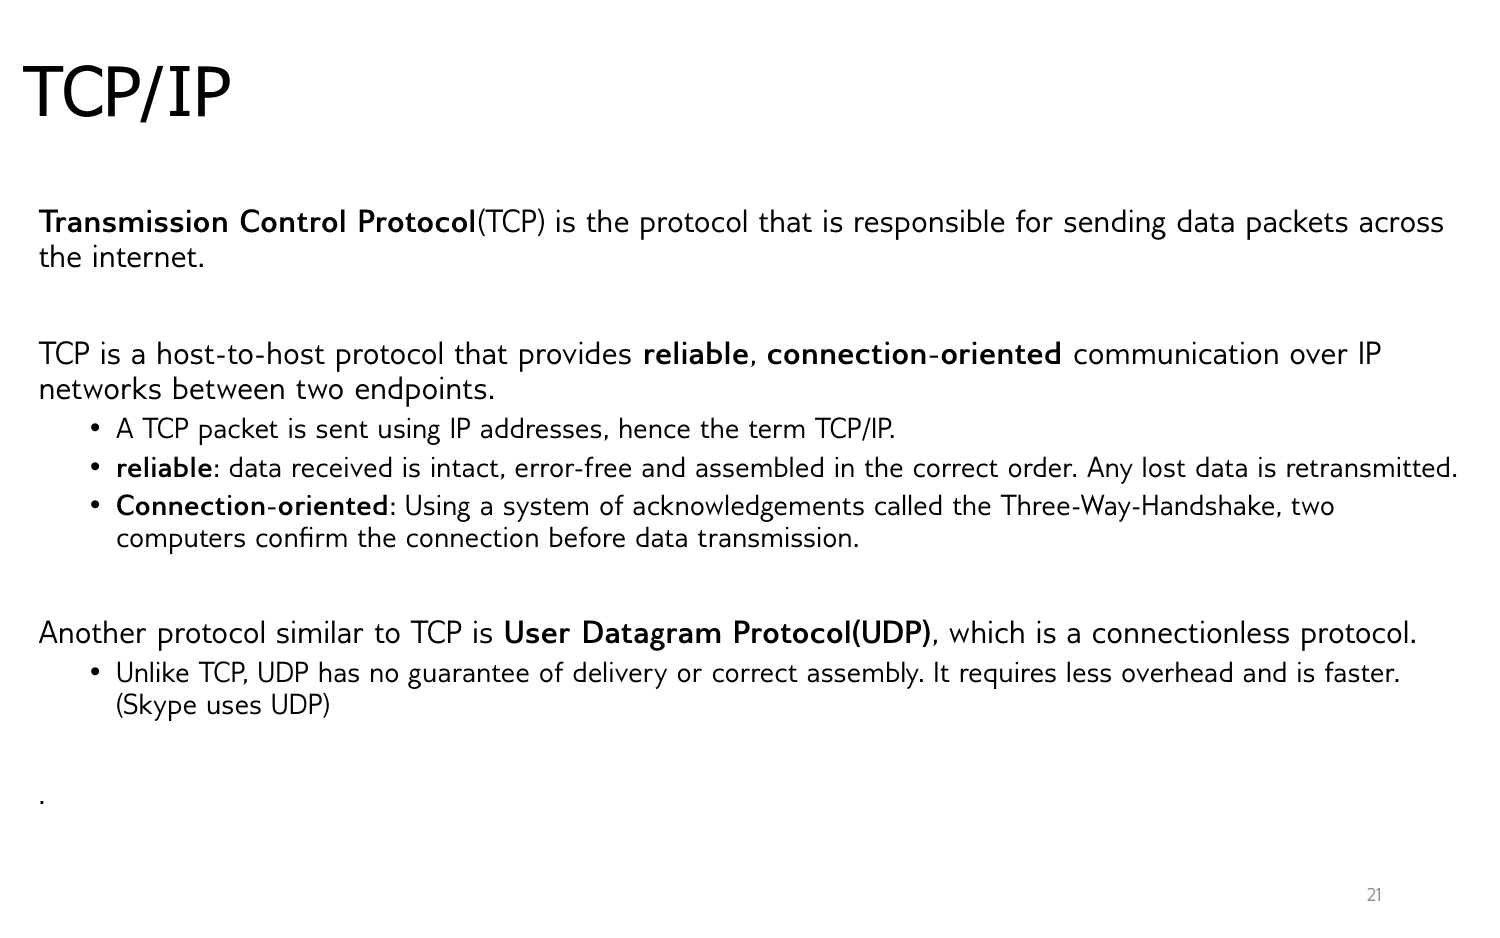

TCP/IP
Transmission Control Protocol(TCP) is the protocol that is responsible for sending data packets across the internet.

TCP is a host-to-host protocol that provides reliable, connection-oriented communication over IP networks between two endpoints.
A TCP packet is sent using IP addresses, hence the term TCP/IP.
reliable: data received is intact, error-free and assembled in the correct order. Any lost data is retransmitted.
Connection-oriented: Using a system of acknowledgements called the Three-Way-Handshake, two computers confirm the connection before data transmission.

Another protocol similar to TCP is User Datagram Protocol(UDP), which is a connectionless protocol.
Unlike TCP, UDP has no guarantee of delivery or correct assembly. It requires less overhead and is faster. (Skype uses UDP)

.

21